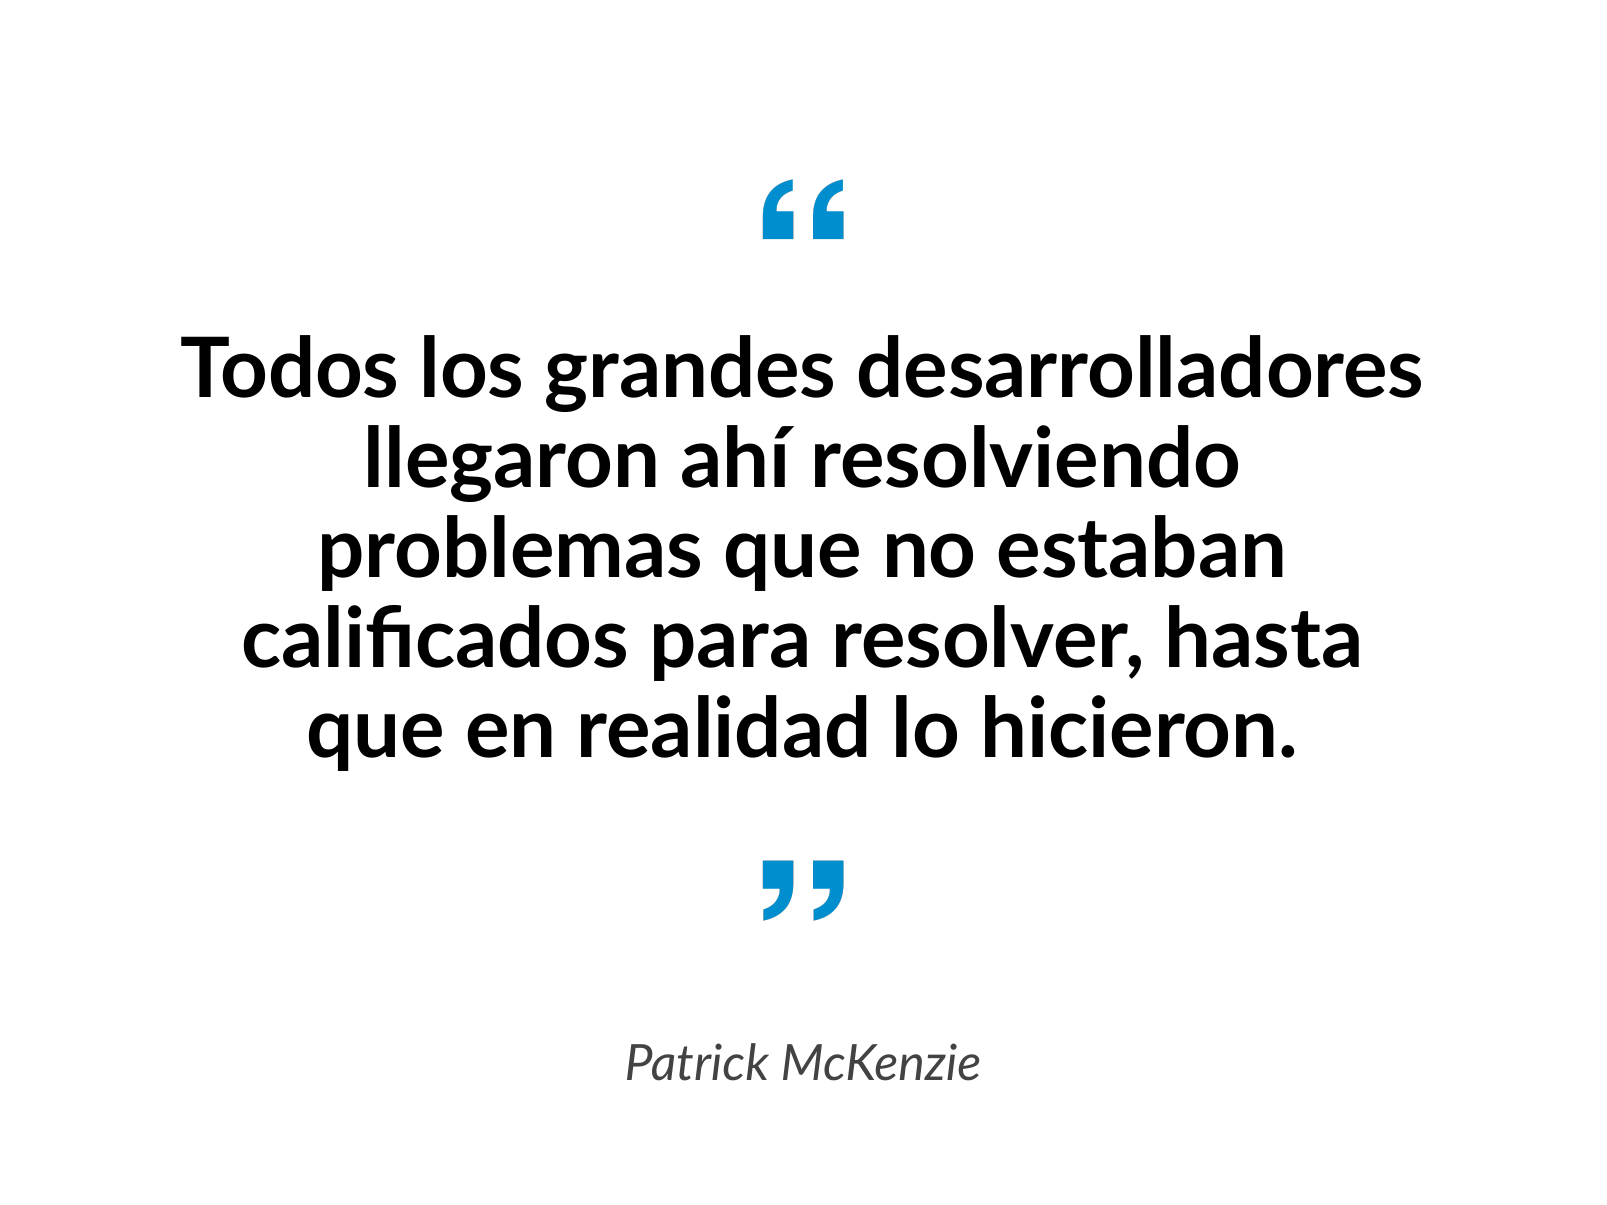

# Todos los grandes desarrolladores llegaron ahí resolviendo problemas que no estaban calificados para resolver, hasta que en realidad lo hicieron.
Patrick McKenzie